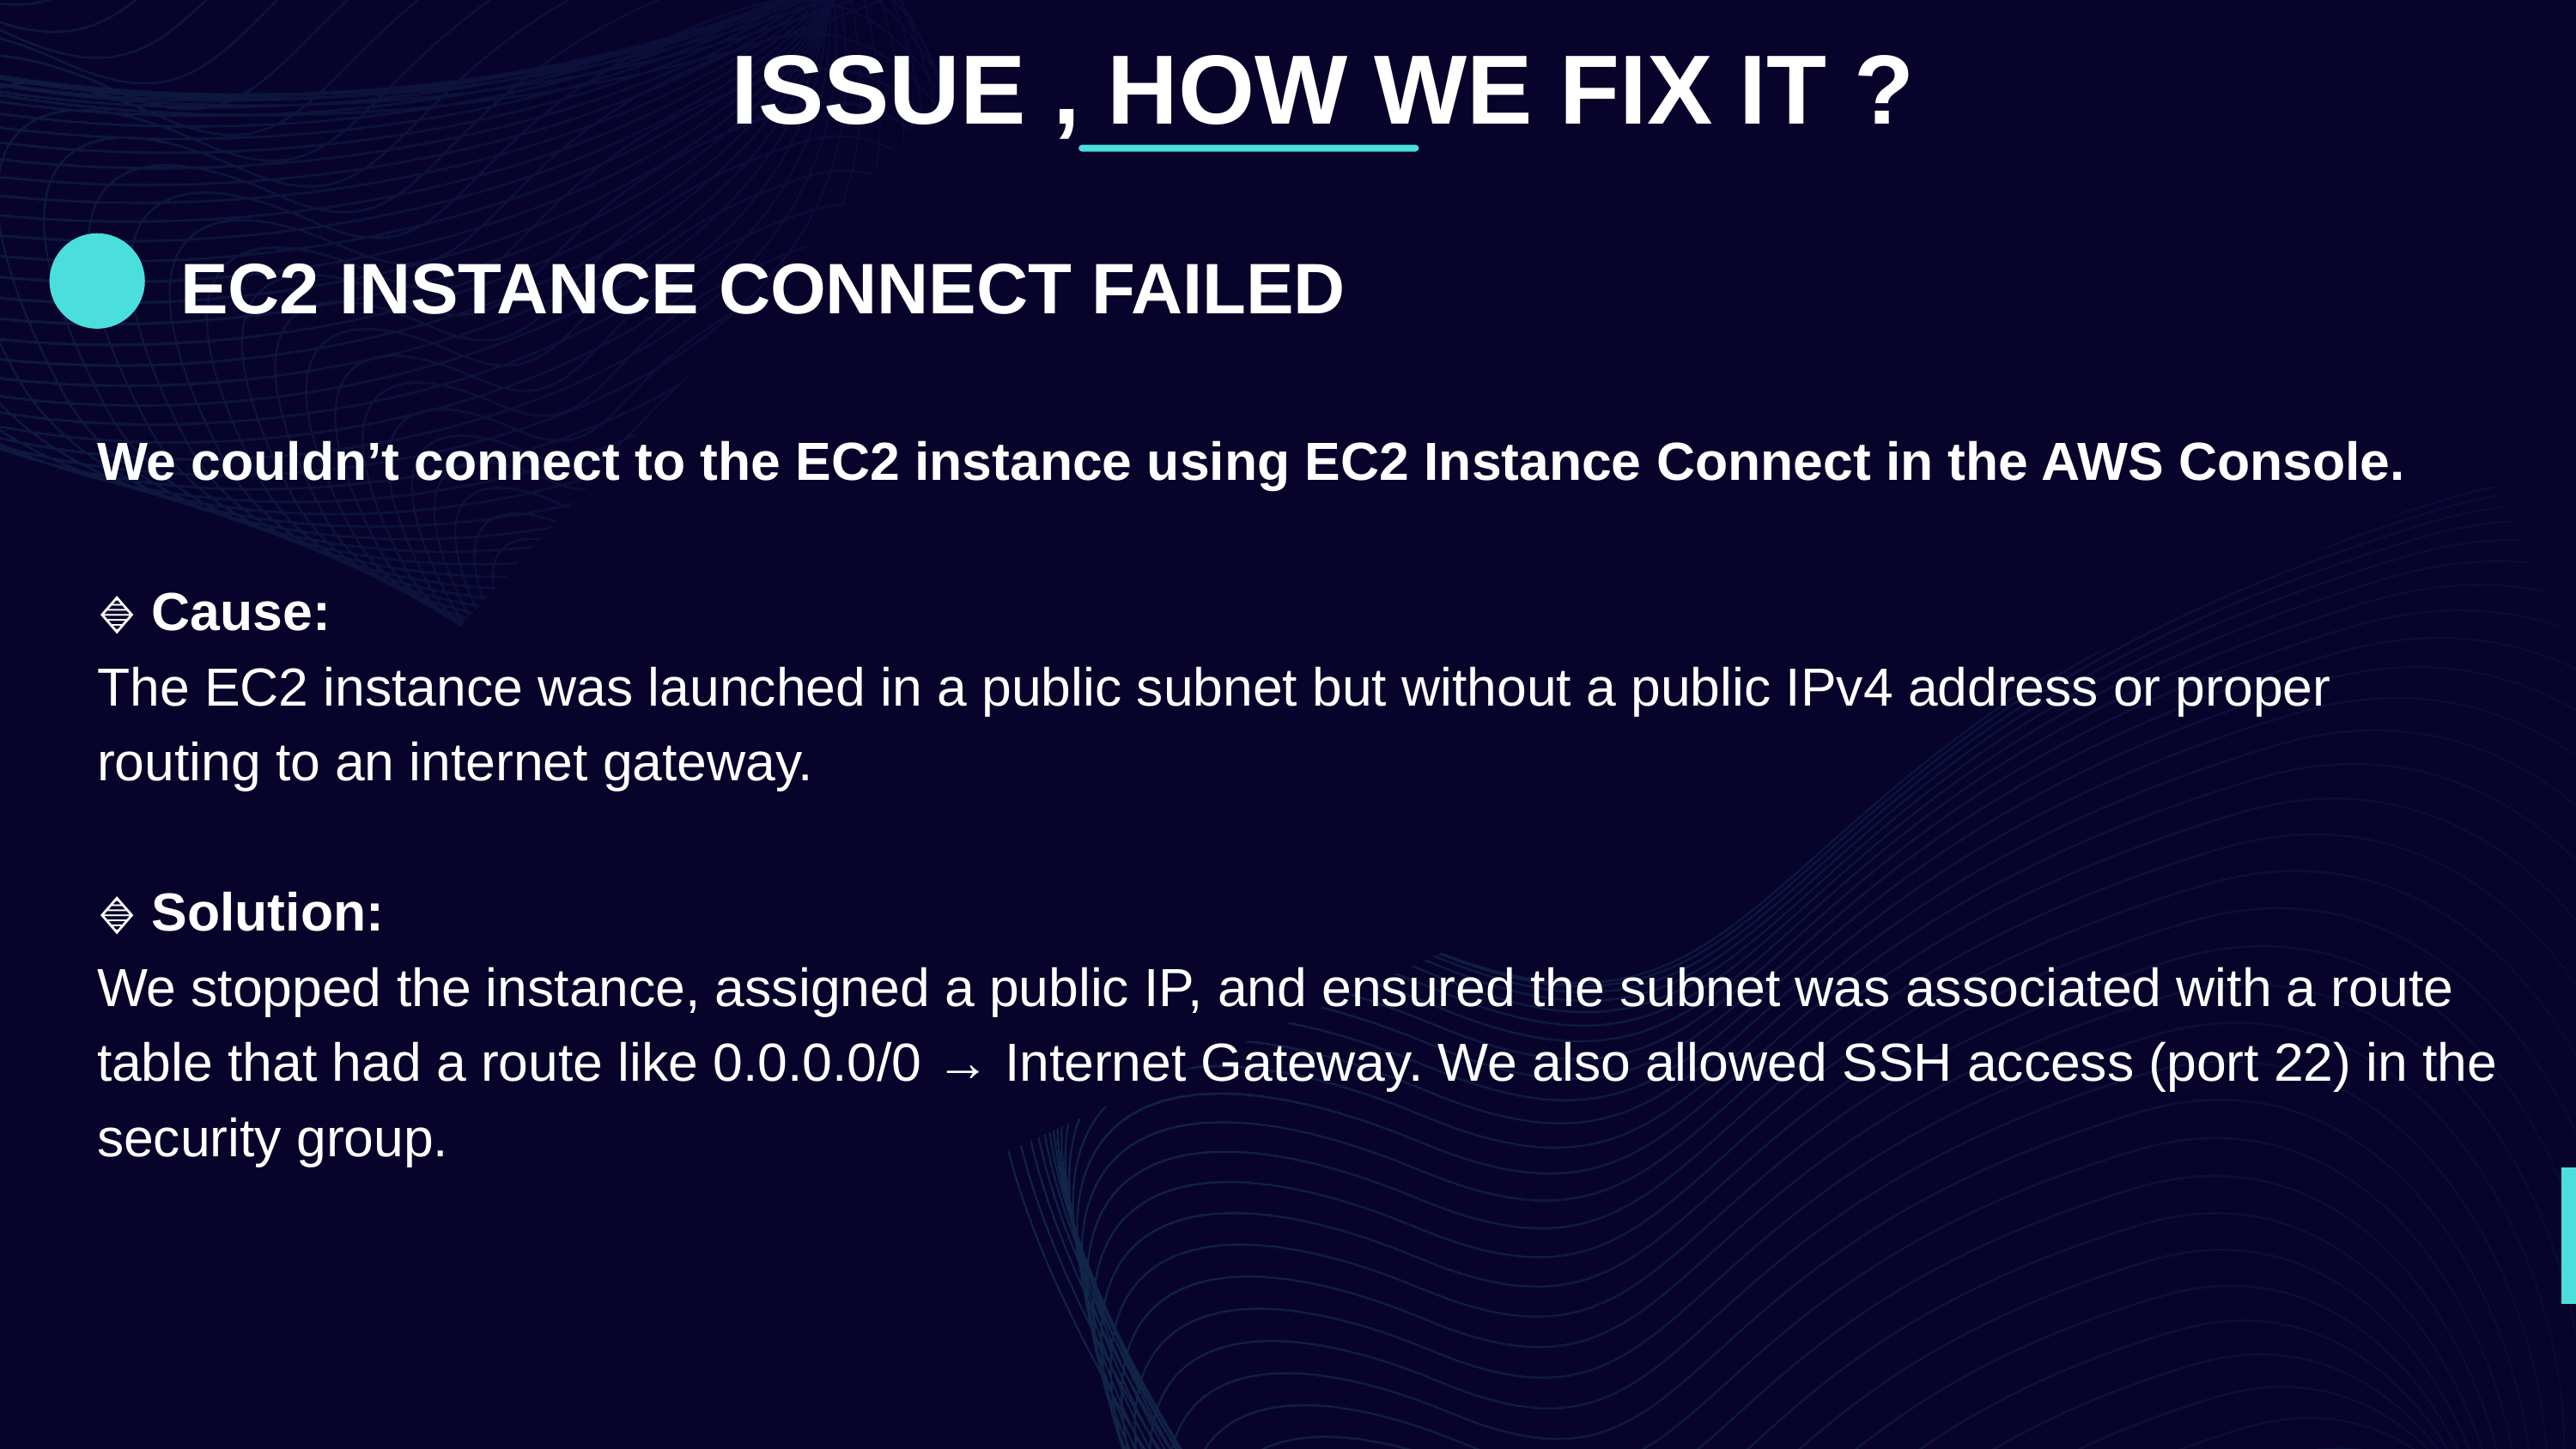

ISSUE , HOW WE FIX IT ?

EC2 INSTANCE CONNECT FAILED

We couldn’t connect to the EC2 instance using EC2 Instance Connect in the AWS Console.

🔹 Cause:
The EC2 instance was launched in a public subnet but without a public IPv4 address or proper routing to an internet gateway.

🔹 Solution:
We stopped the instance, assigned a public IP, and ensured the subnet was associated with a route table that had a route like 0.0.0.0/0 → Internet Gateway. We also allowed SSH access (port 22) in the security group.